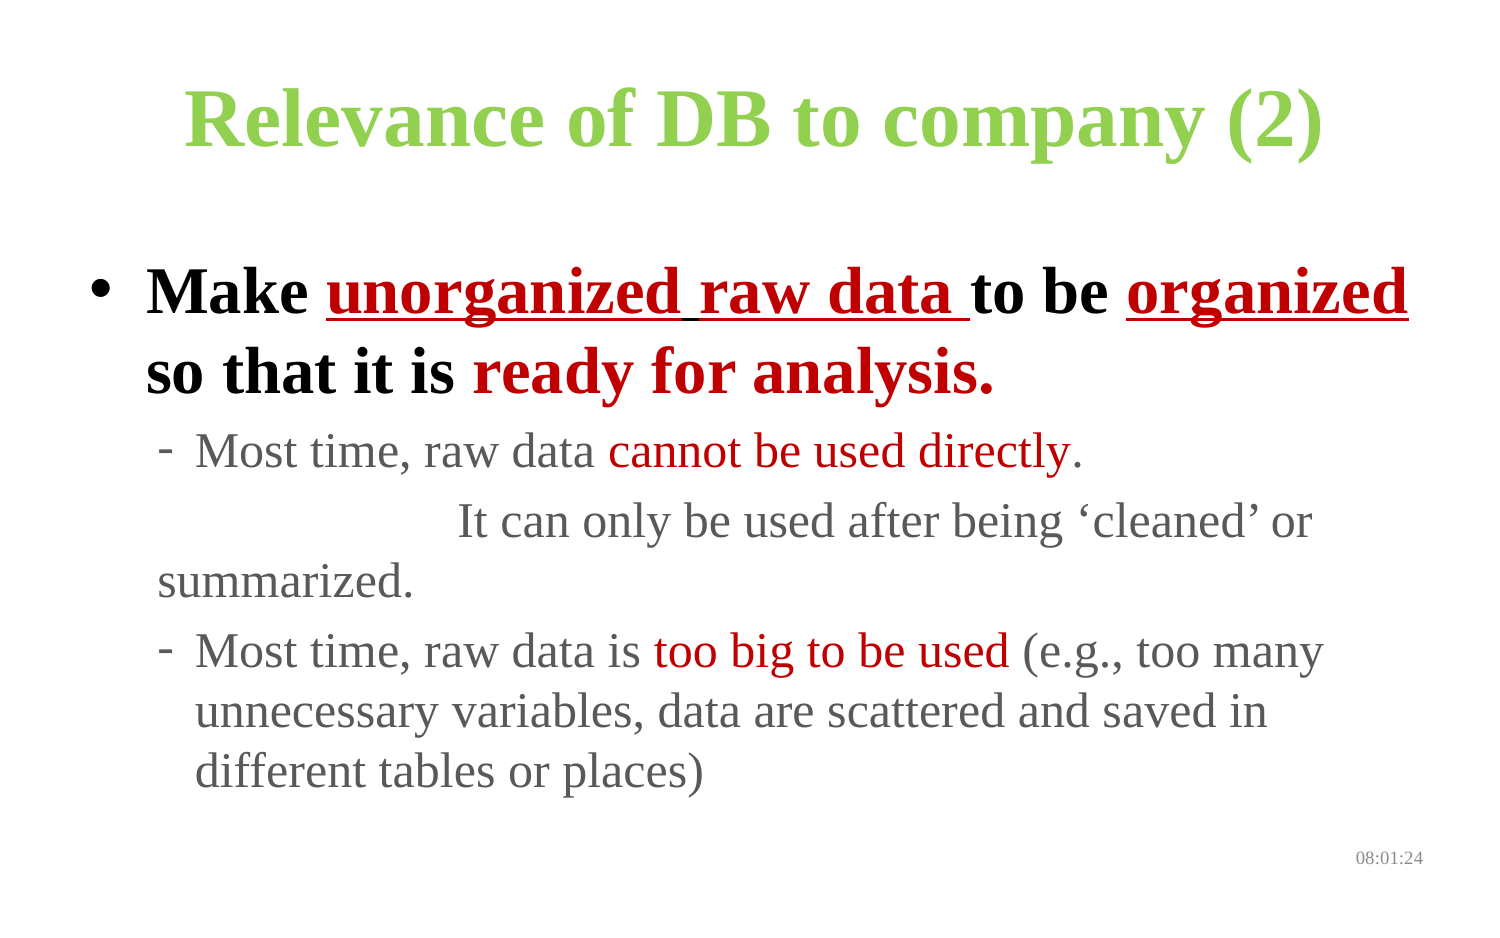

# Relevance of DB to company (2)
Make unorganized raw data to be organized so that it is ready for analysis.
Most time, raw data cannot be used directly.
		It can only be used after being ‘cleaned’ or summarized.
Most time, raw data is too big to be used (e.g., too many unnecessary variables, data are scattered and saved in different tables or places)

08:01:24